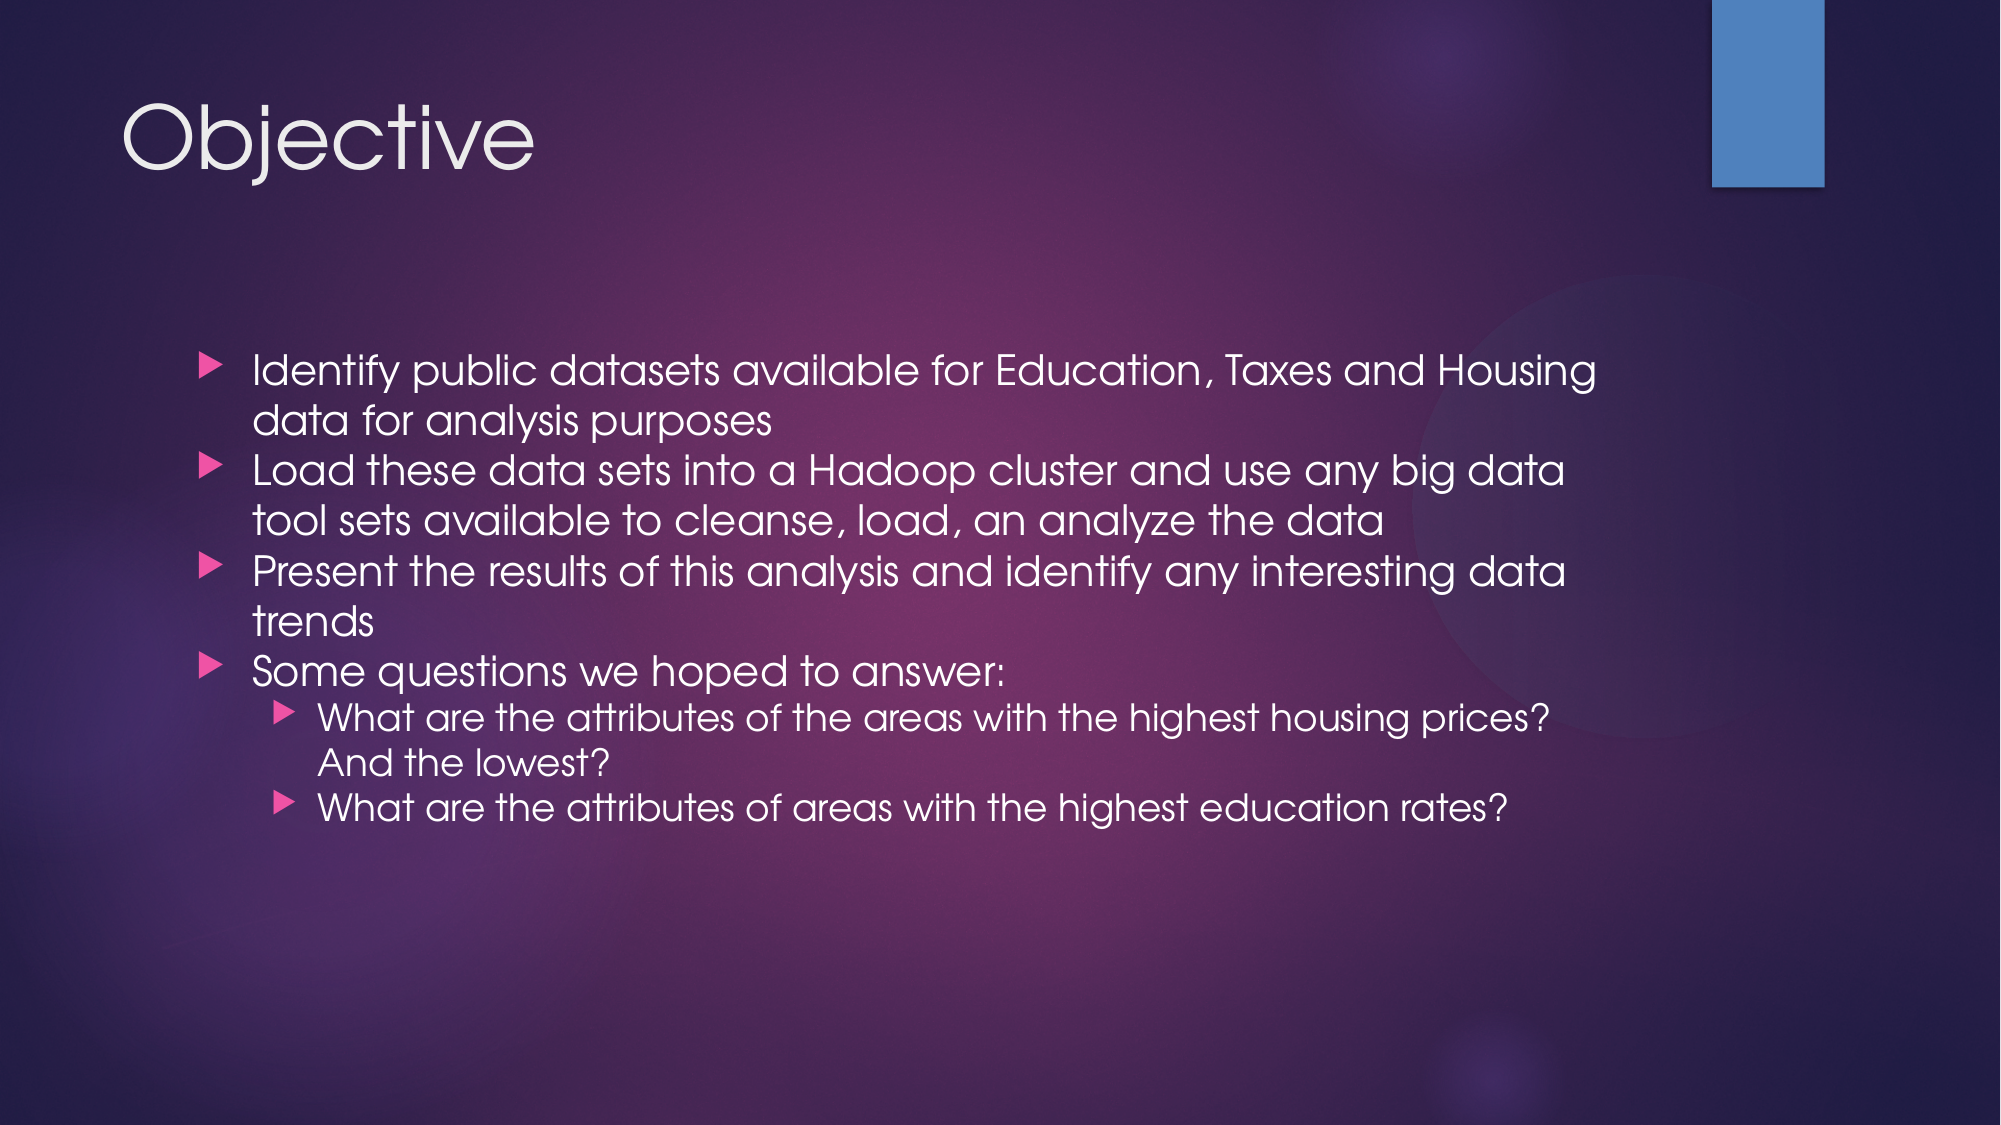

Objective
Identify public datasets available for Education, Taxes and Housing data for analysis purposes
Load these data sets into a Hadoop cluster and use any big data tool sets available to cleanse, load, an analyze the data
Present the results of this analysis and identify any interesting data trends
Some questions we hoped to answer:
What are the attributes of the areas with the highest housing prices? And the lowest?
What are the attributes of areas with the highest education rates?